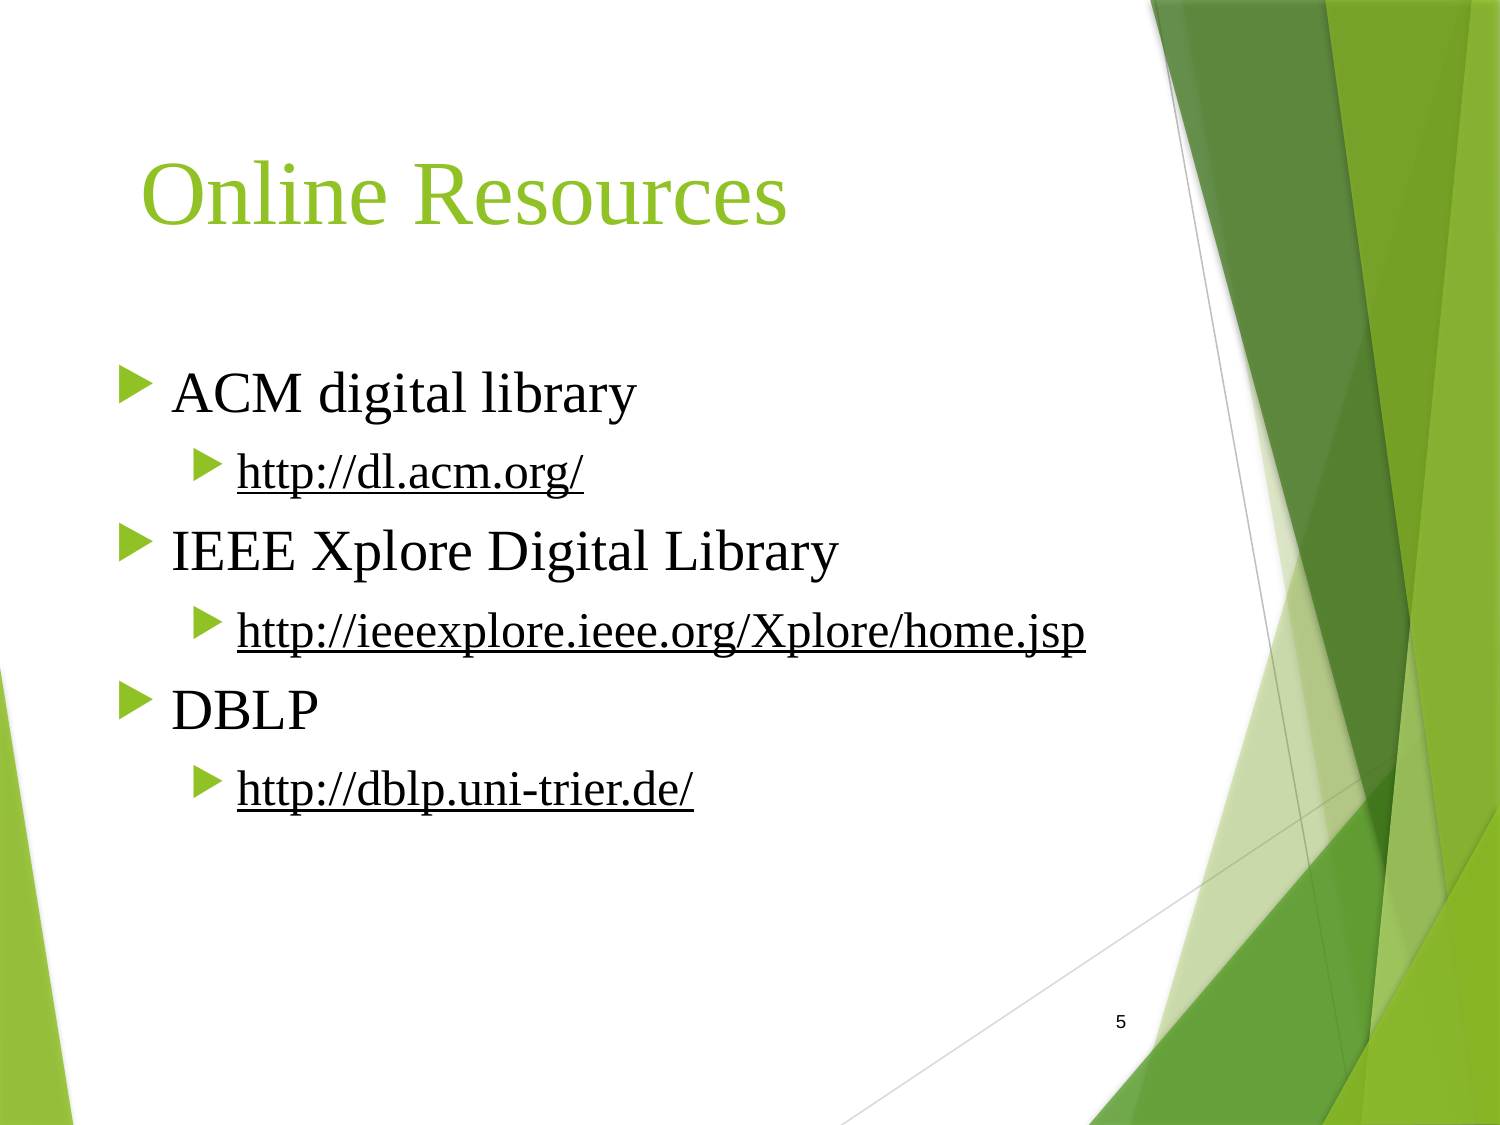

Online Resources
ACM digital library
http://dl.acm.org/
IEEE Xplore Digital Library
http://ieeexplore.ieee.org/Xplore/home.jsp
DBLP
http://dblp.uni-trier.de/

5